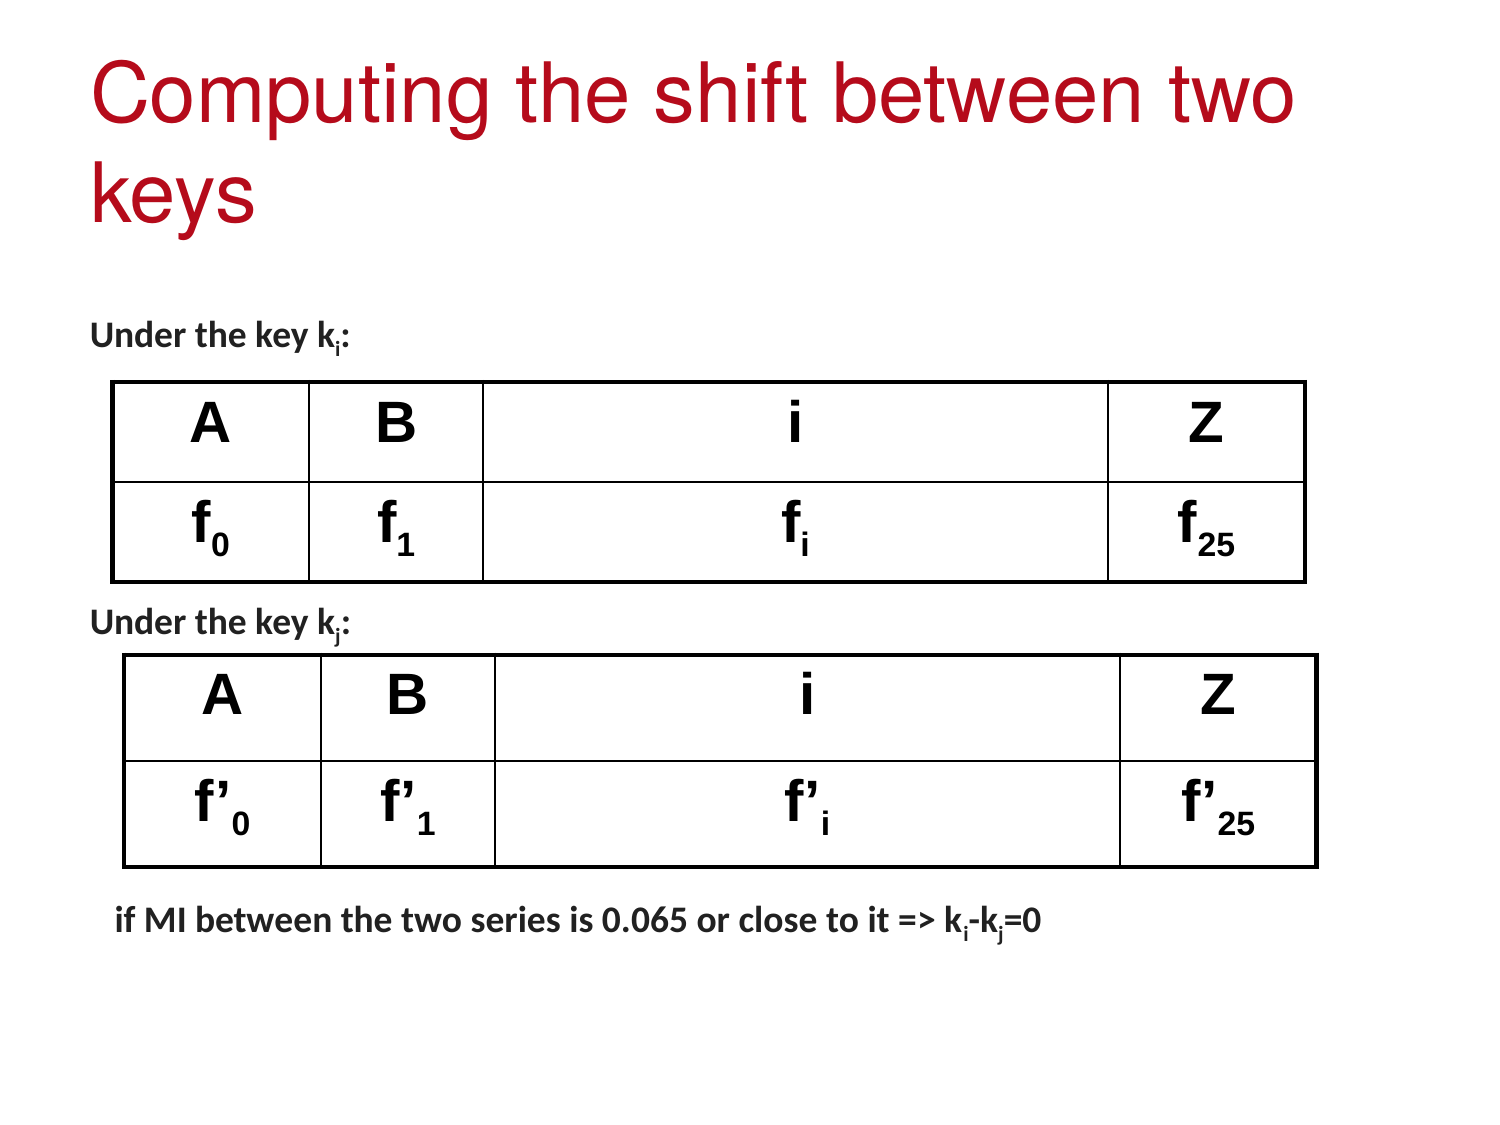

# Computing the shift between two keys
Under the key ki:
| A | B | i | Z |
| --- | --- | --- | --- |
| f0 | f1 | fi | f25 |
Under the key kj:
| A | B | i | Z |
| --- | --- | --- | --- |
| f’0 | f’1 | f’i | f’25 |
if MI between the two series is 0.065 or close to it => ki-kj=0